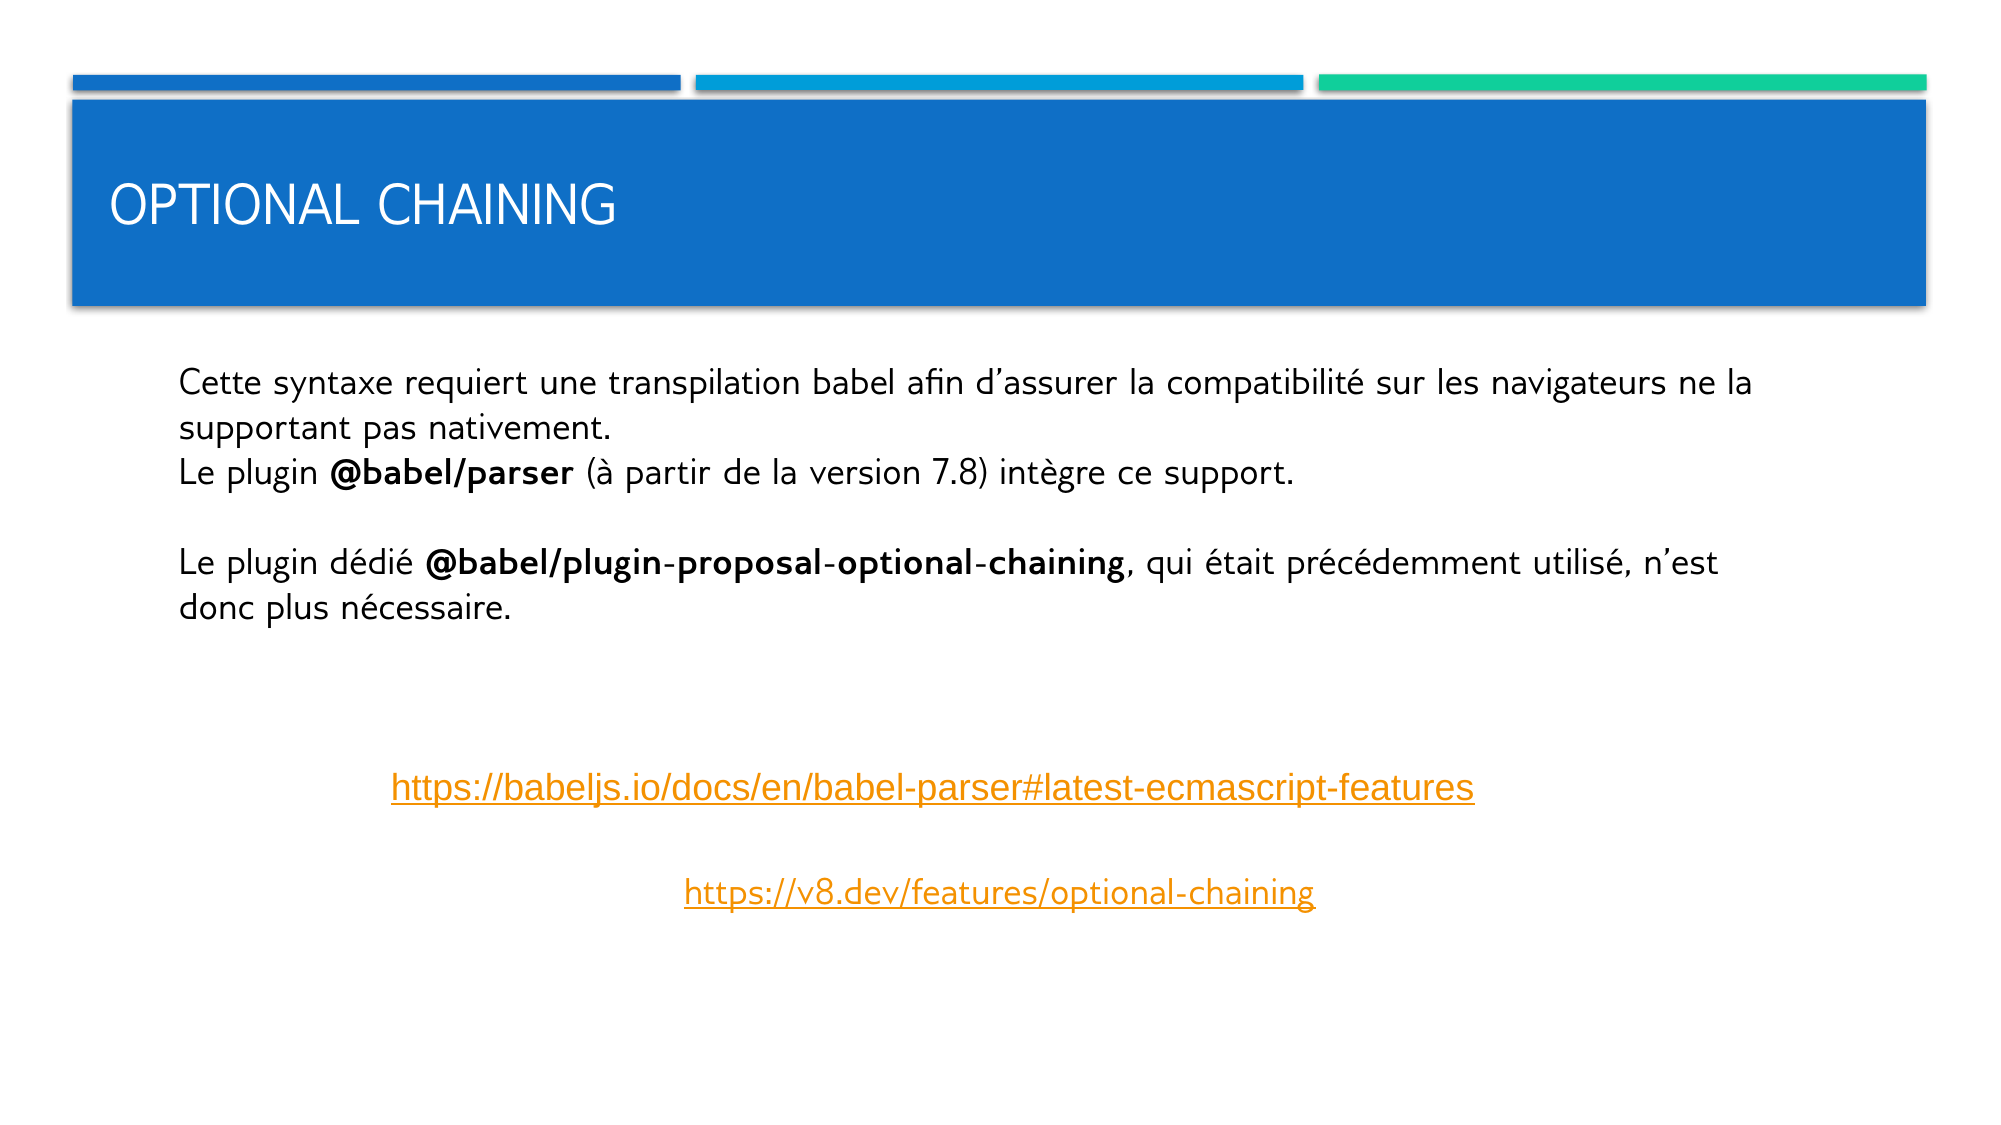

# Optional chaining
Cette syntaxe requiert une transpilation babel afin d’assurer la compatibilité sur les navigateurs ne la supportant pas nativement.
Le plugin @babel/parser (à partir de la version 7.8) intègre ce support.

Le plugin dédié @babel/plugin-proposal-optional-chaining, qui était précédemment utilisé, n’est donc plus nécessaire.
https://babeljs.io/docs/en/babel-parser#latest-ecmascript-features
https://v8.dev/features/optional-chaining